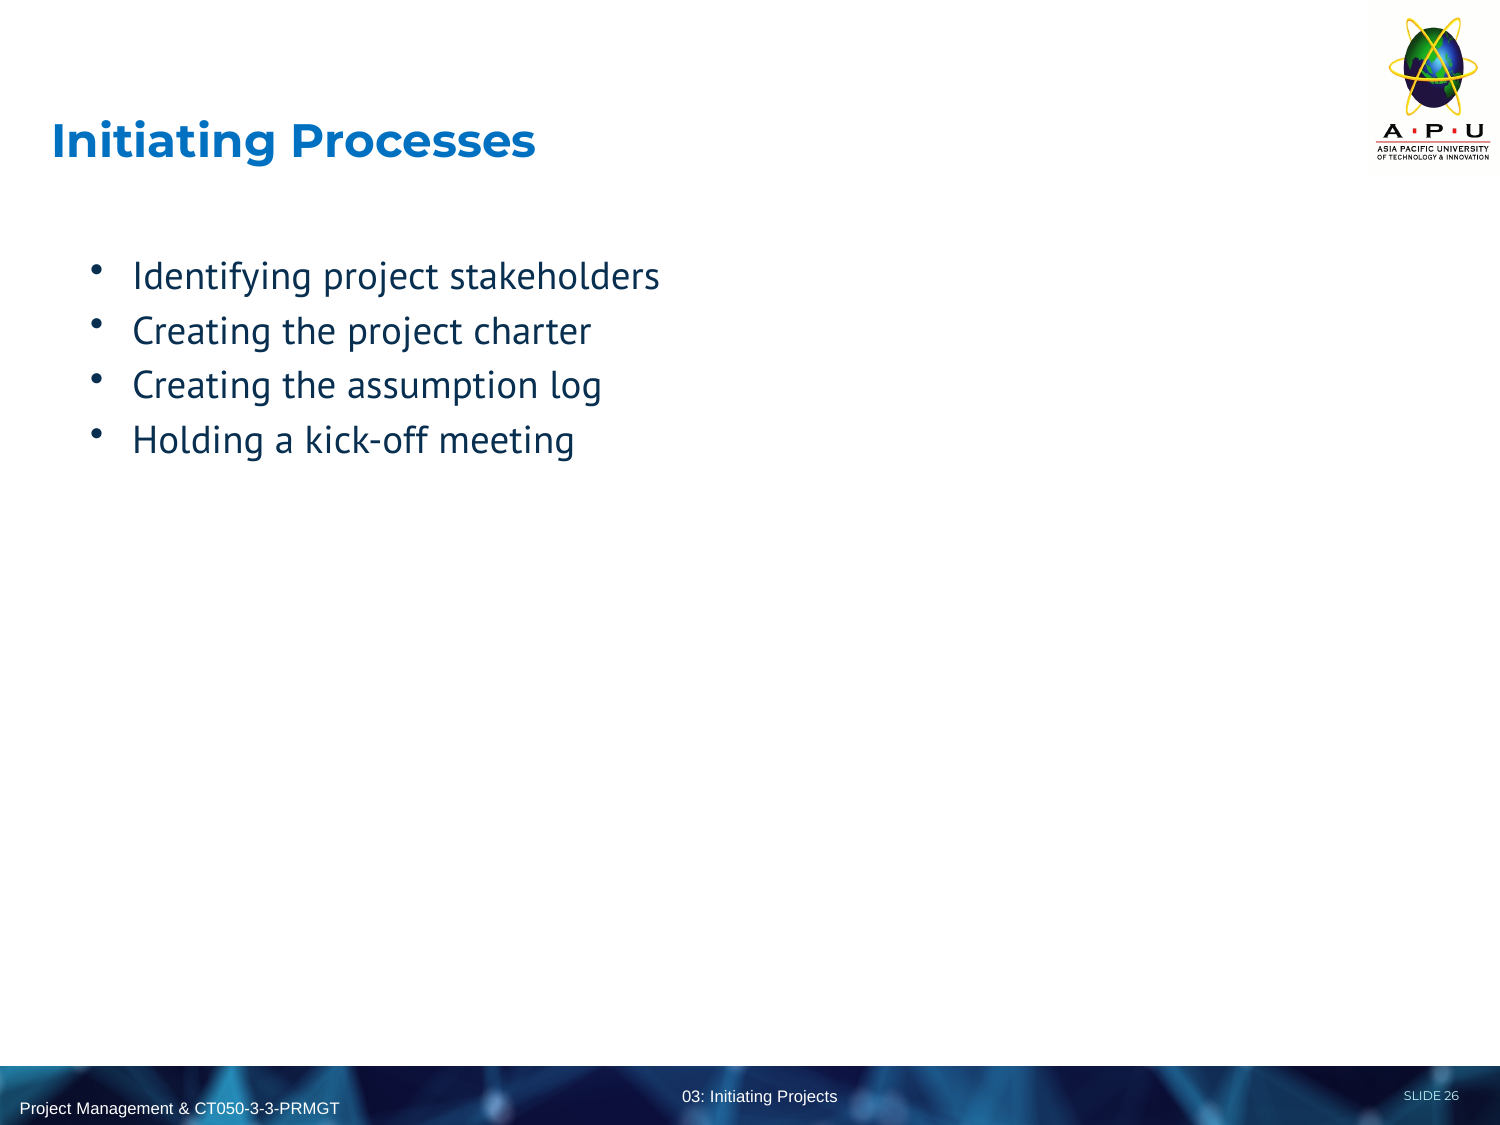

# Initiating Processes
Identifying project stakeholders
Creating the project charter
Creating the assumption log
Holding a kick-off meeting